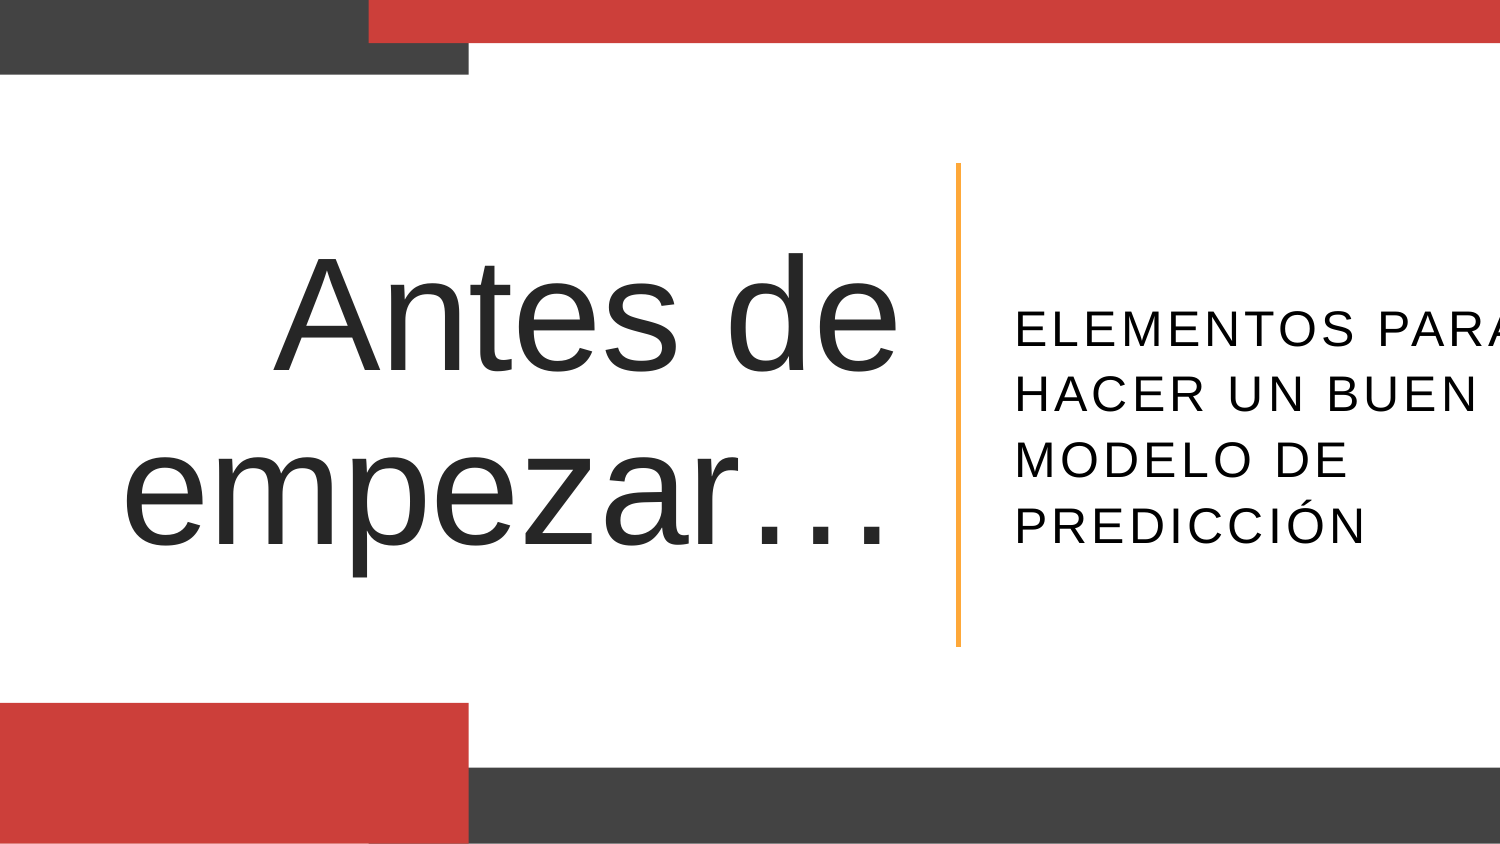

Elementos para hacer un buen MODELO DE predicción
Antes de empezar…